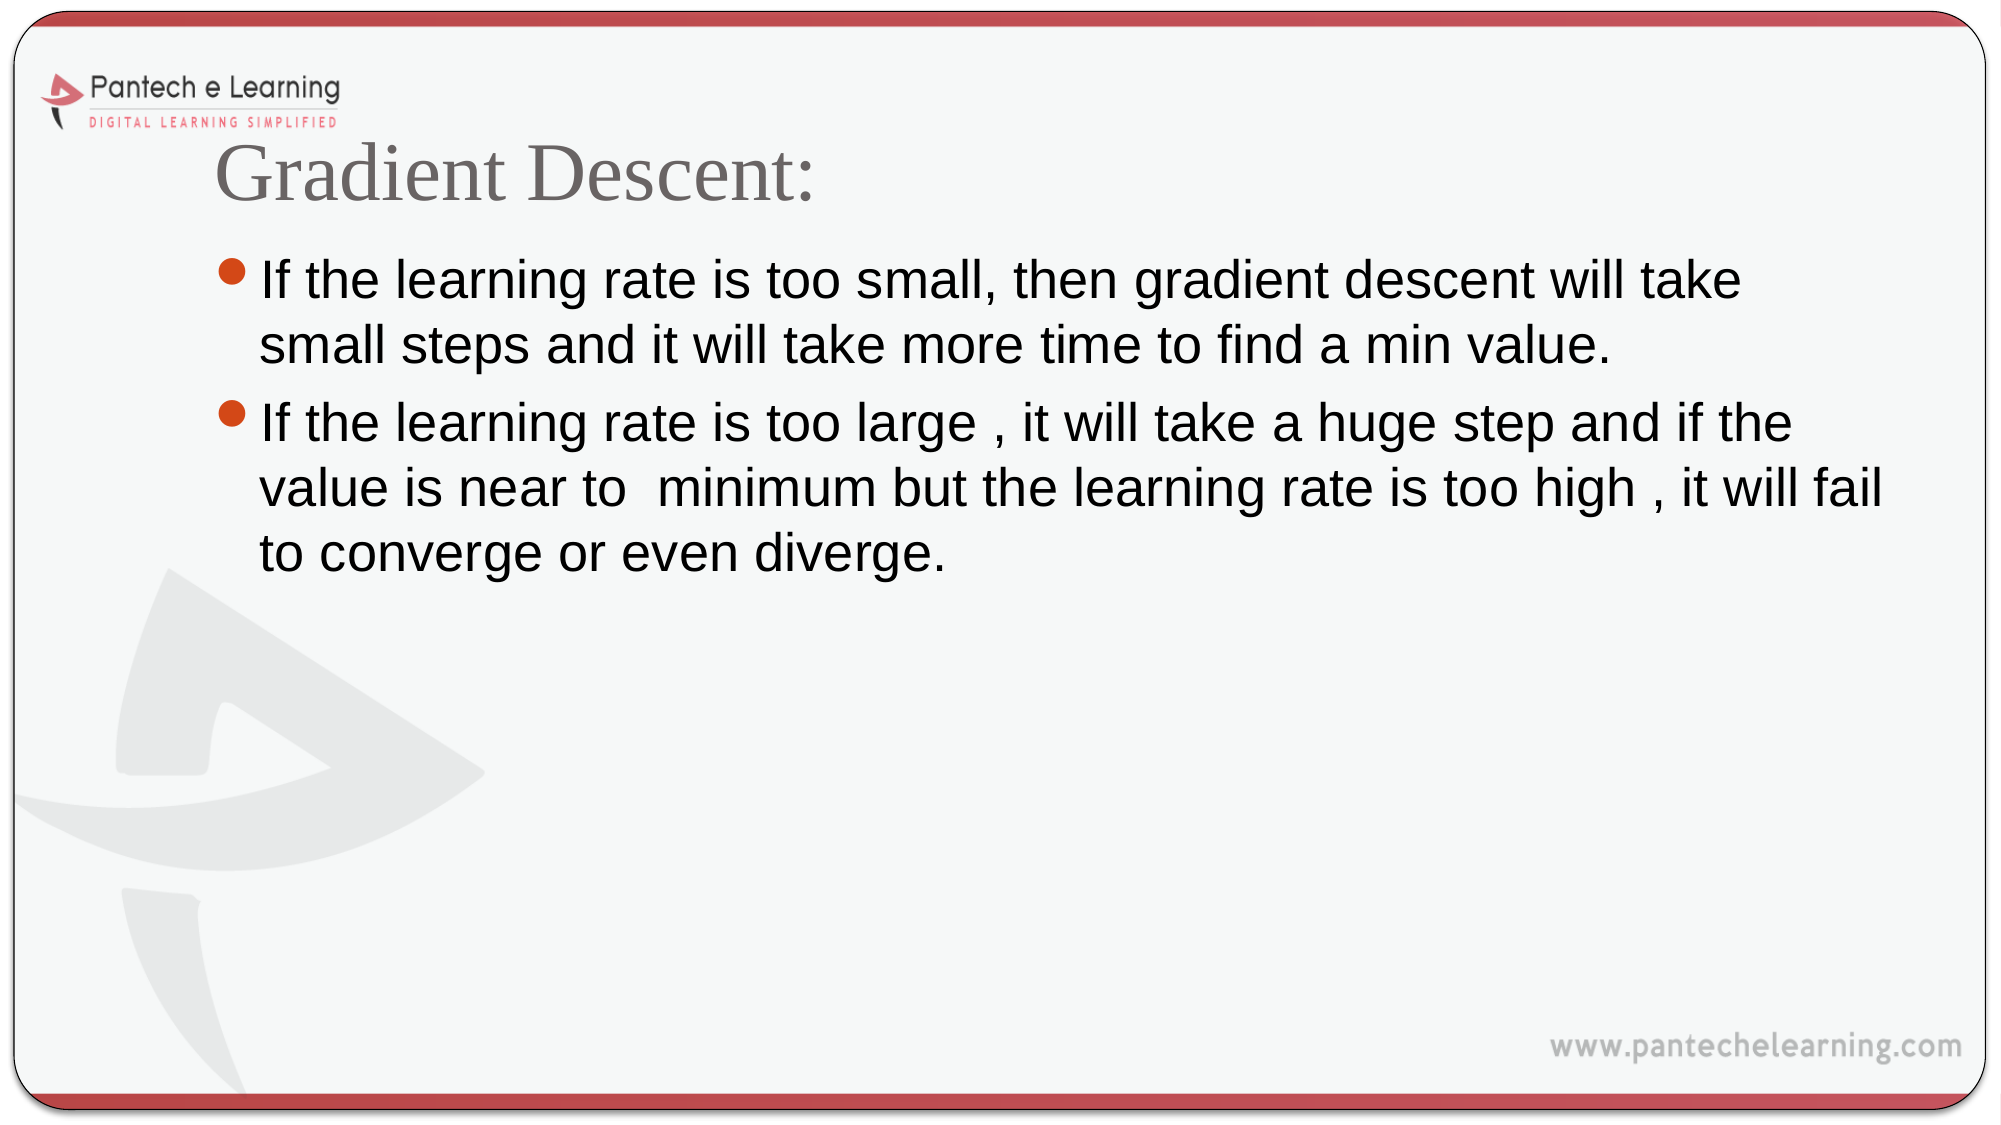

# Gradient Descent:
If the learning rate is too small, then gradient descent will take small steps and it will take more time to find a min value.
If the learning rate is too large , it will take a huge step and if the value is near to  minimum but the learning rate is too high , it will fail to converge or even diverge.